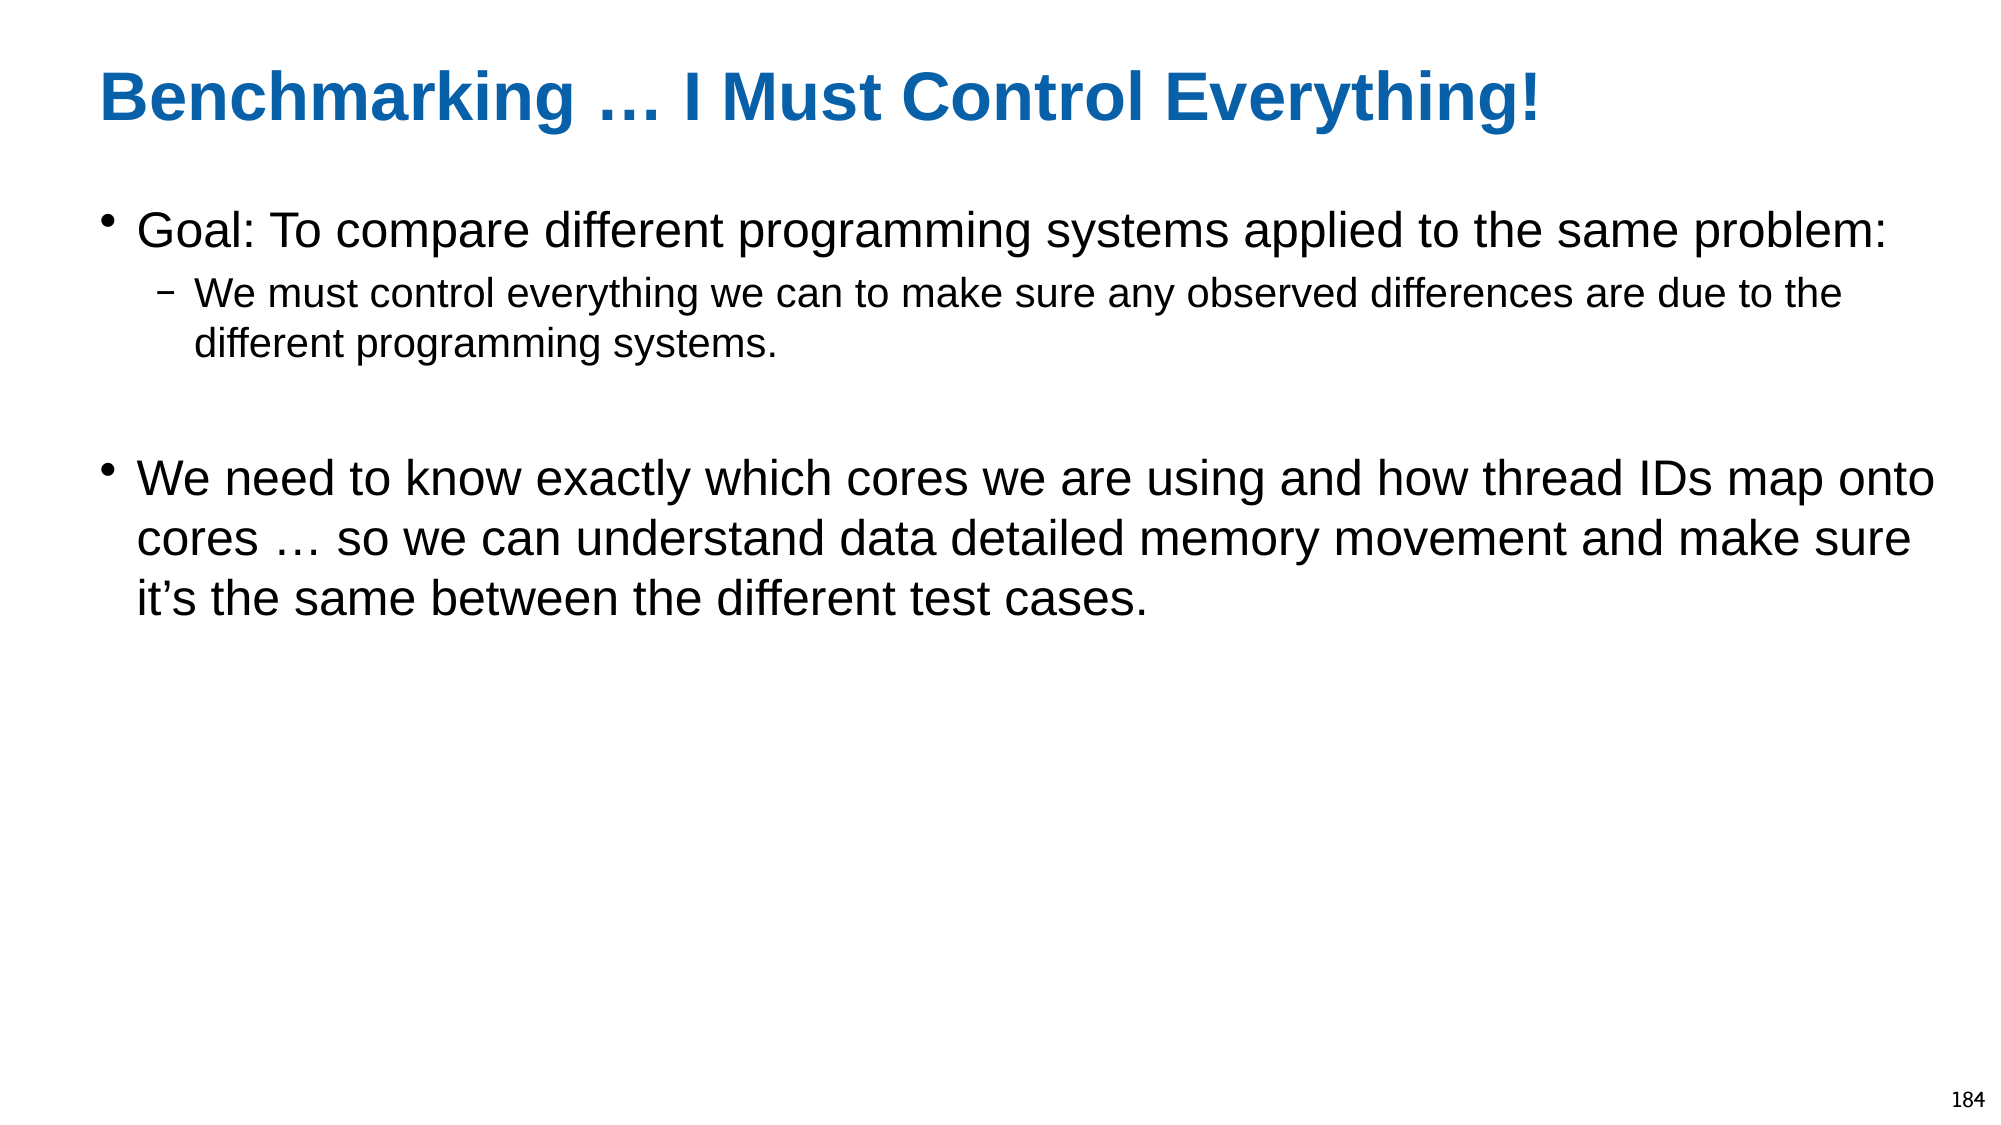

# Benchmarking … I Must Control Everything!
Goal: To compare different programming systems applied to the same problem:
We must control everything we can to make sure any observed differences are due to the different programming systems.

We need to know exactly which cores we are using and how thread IDs map onto cores … so we can understand data detailed memory movement and make sure it’s the same between the different test cases.
184